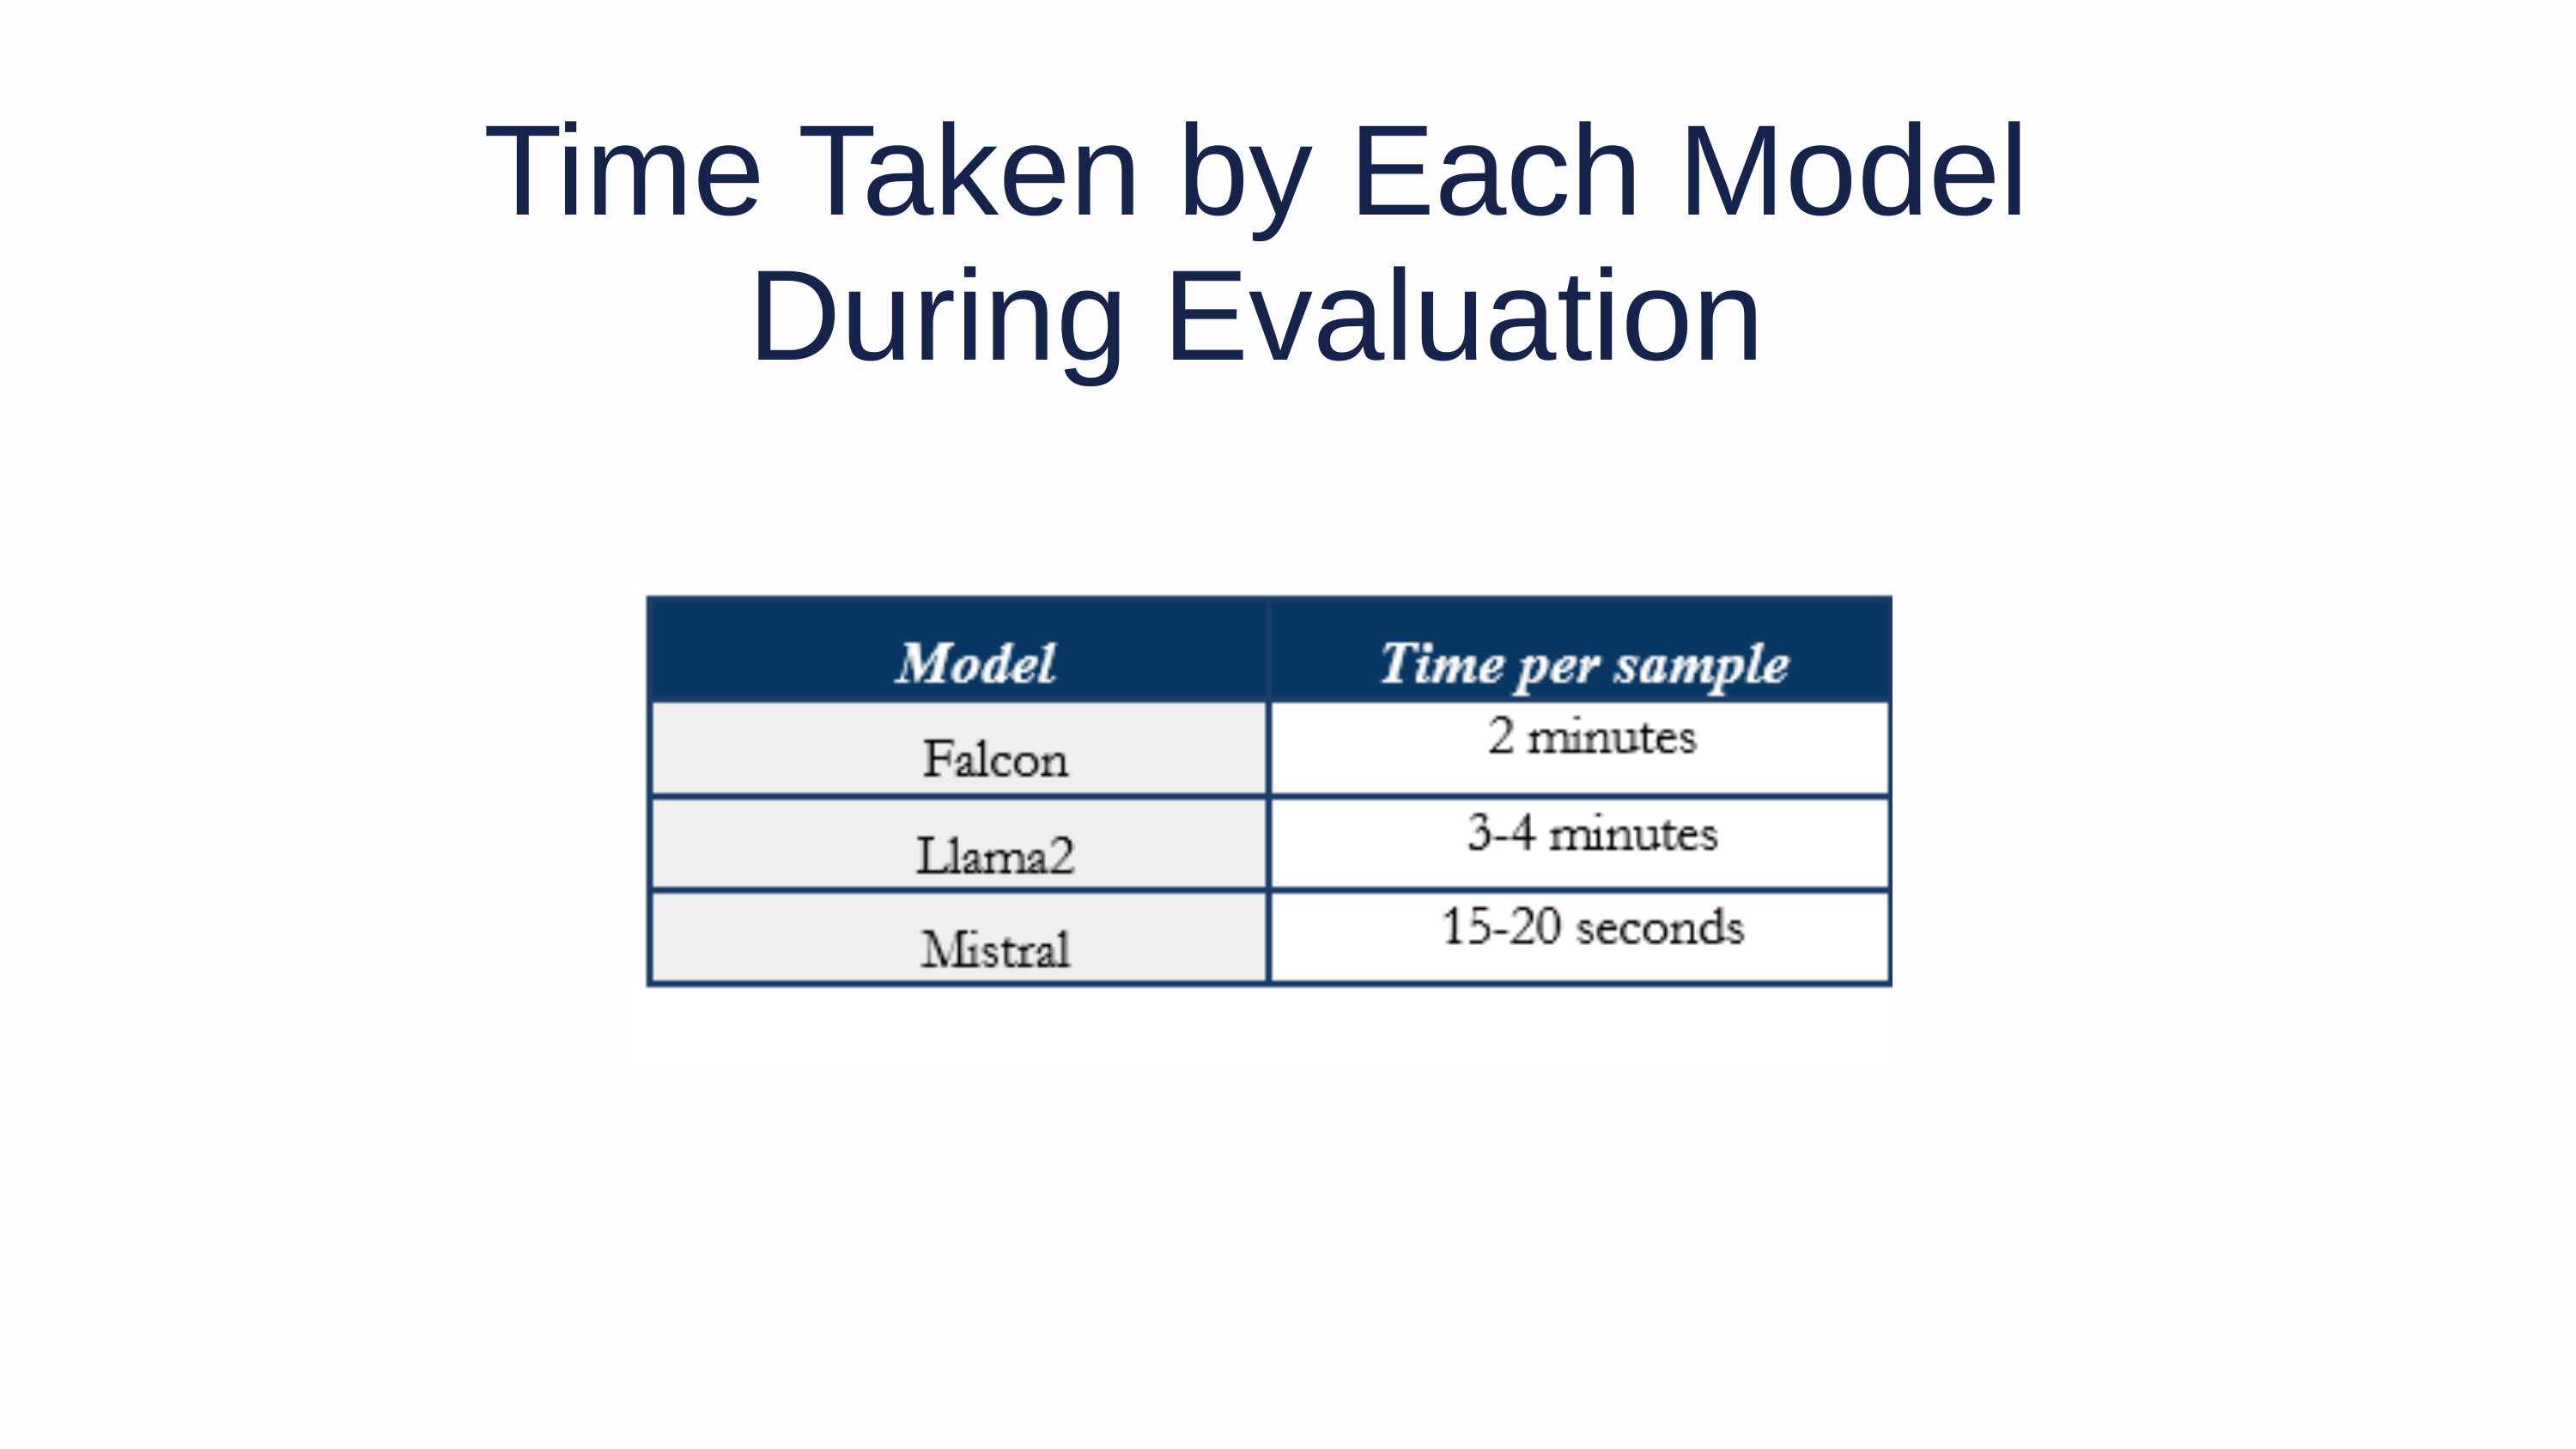

Time Taken by Each Model During Evaluation